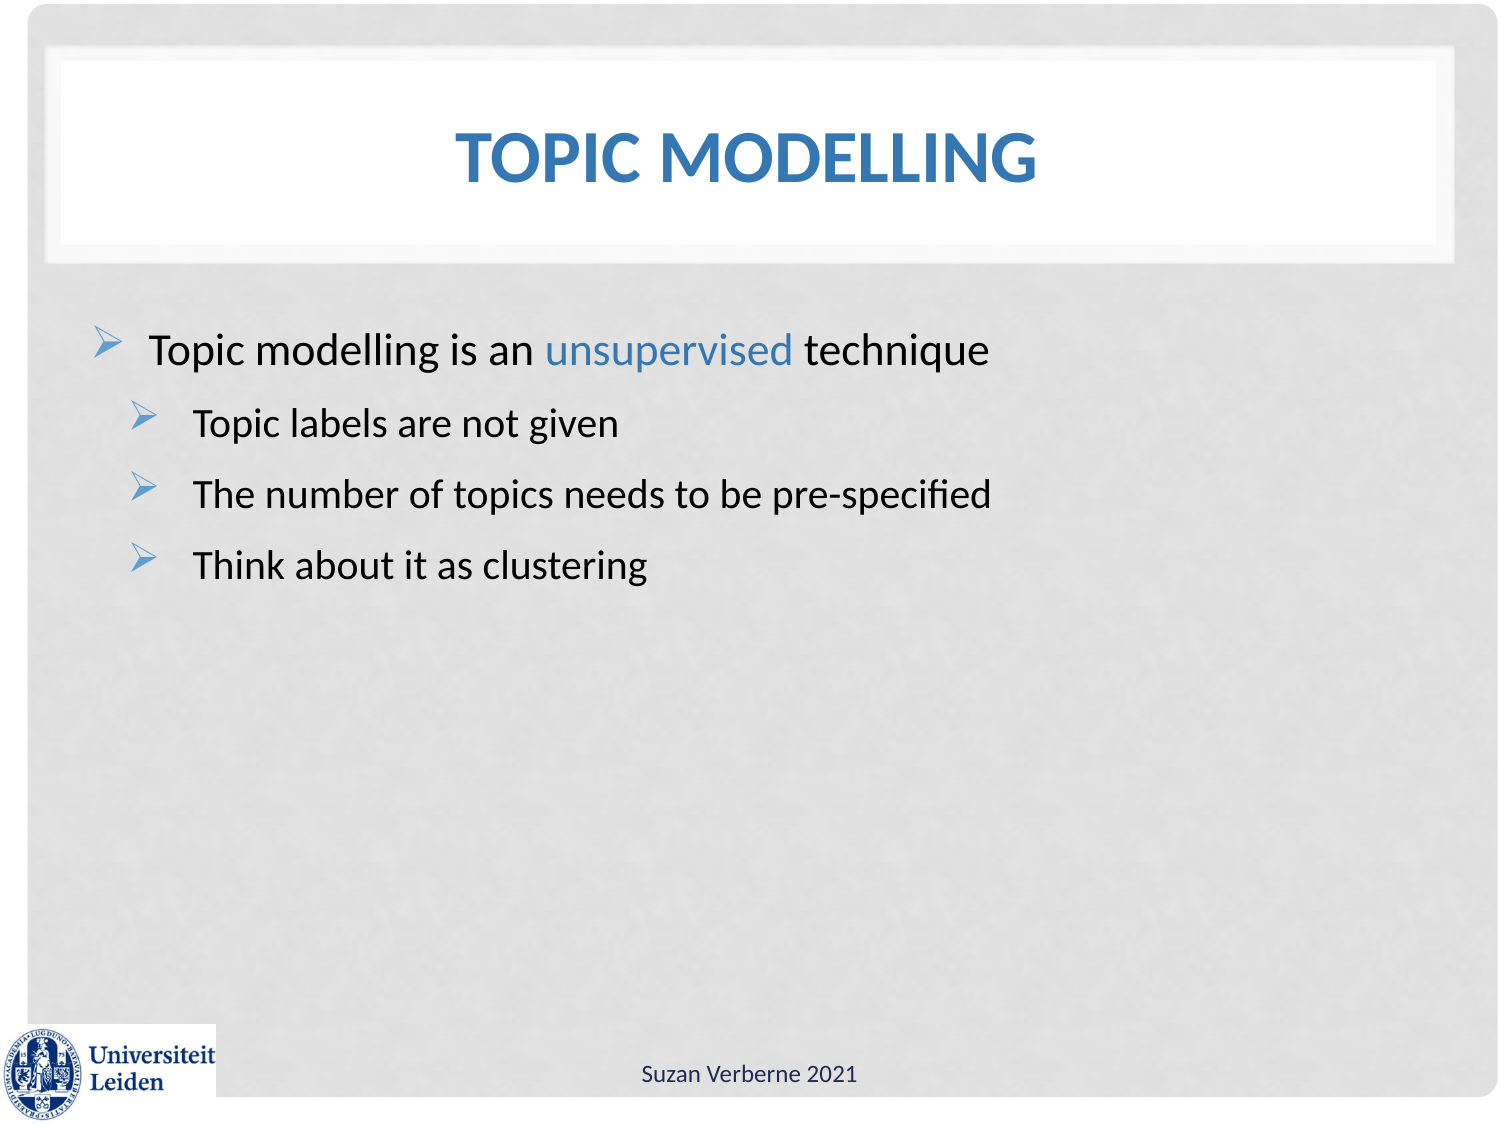

# Topic modelling
Topic modelling is an unsupervised technique
Topic labels are not given
The number of topics needs to be pre-specified
Think about it as clustering

Suzan Verberne 2021